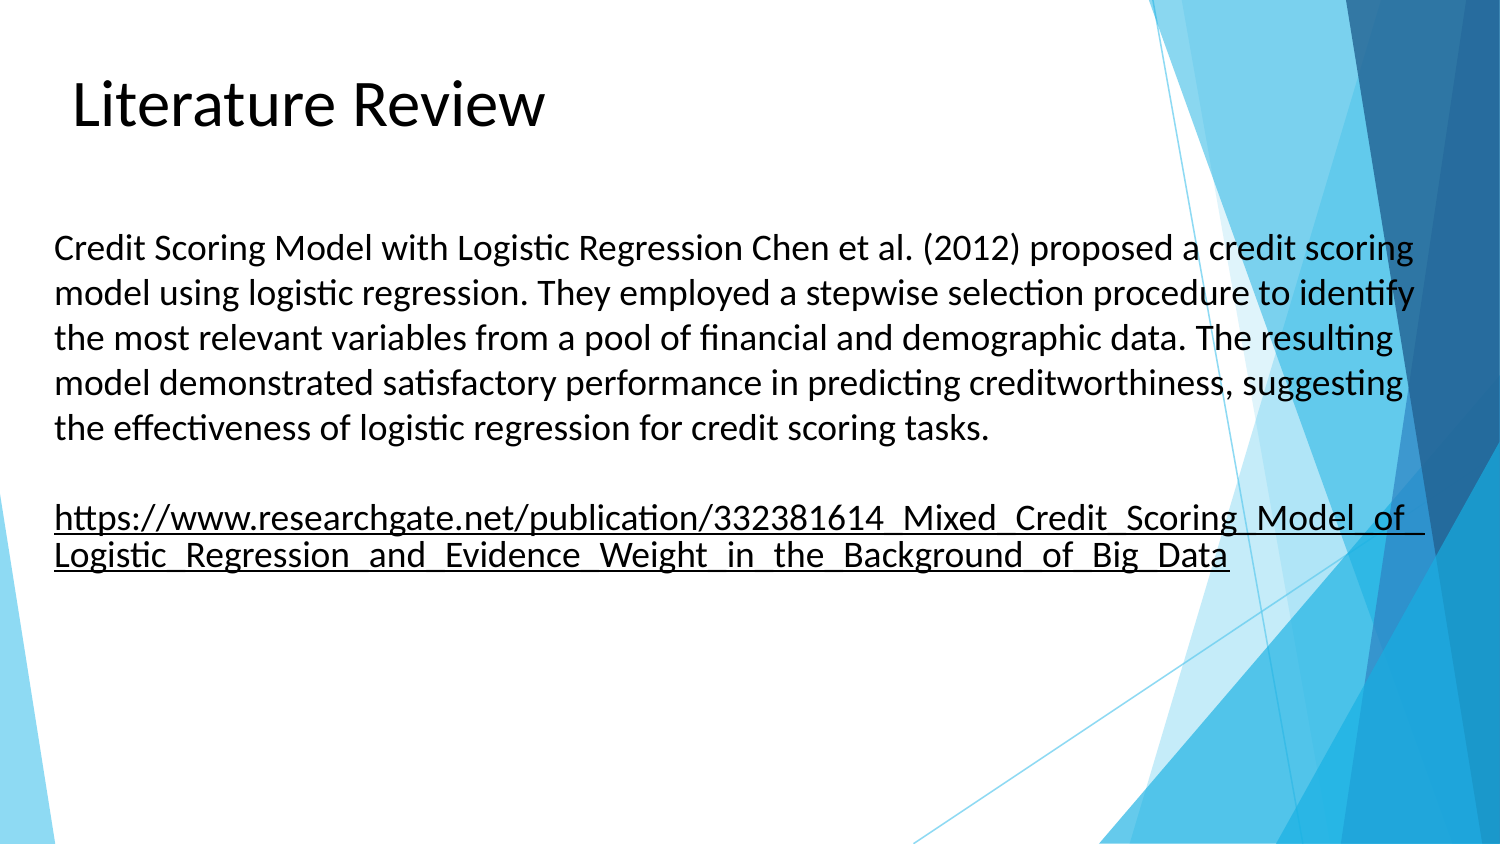

# Literature Review
Credit Scoring Model with Logistic Regression Chen et al. (2012) proposed a credit scoring model using logistic regression. They employed a stepwise selection procedure to identify the most relevant variables from a pool of financial and demographic data. The resulting model demonstrated satisfactory performance in predicting creditworthiness, suggesting the effectiveness of logistic regression for credit scoring tasks.

https://www.researchgate.net/publication/332381614_Mixed_Credit_Scoring_Model_of_Logistic_Regression_and_Evidence_Weight_in_the_Background_of_Big_Data